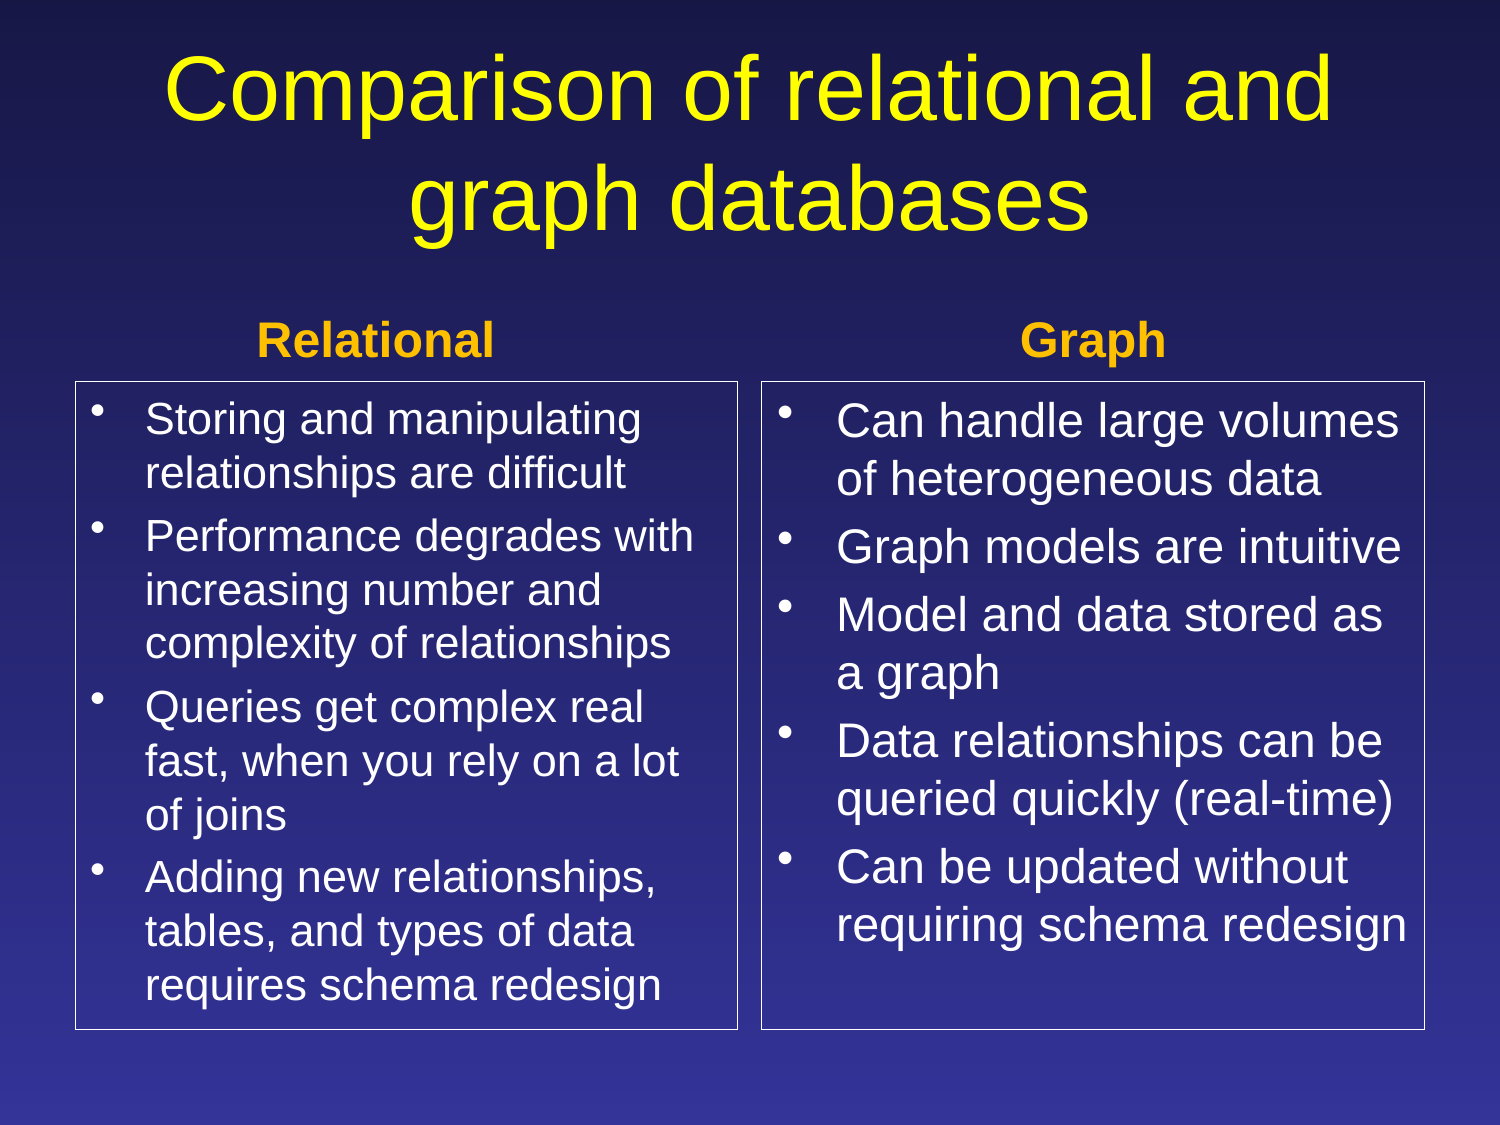

# Comparison of relational and graph databases
Relational
Graph
Storing and manipulating relationships are difficult
Performance degrades with increasing number and complexity of relationships
Queries get complex real fast, when you rely on a lot of joins
Adding new relationships, tables, and types of data requires schema redesign
Can handle large volumes of heterogeneous data
Graph models are intuitive
Model and data stored as a graph
Data relationships can be queried quickly (real-time)
Can be updated without requiring schema redesign